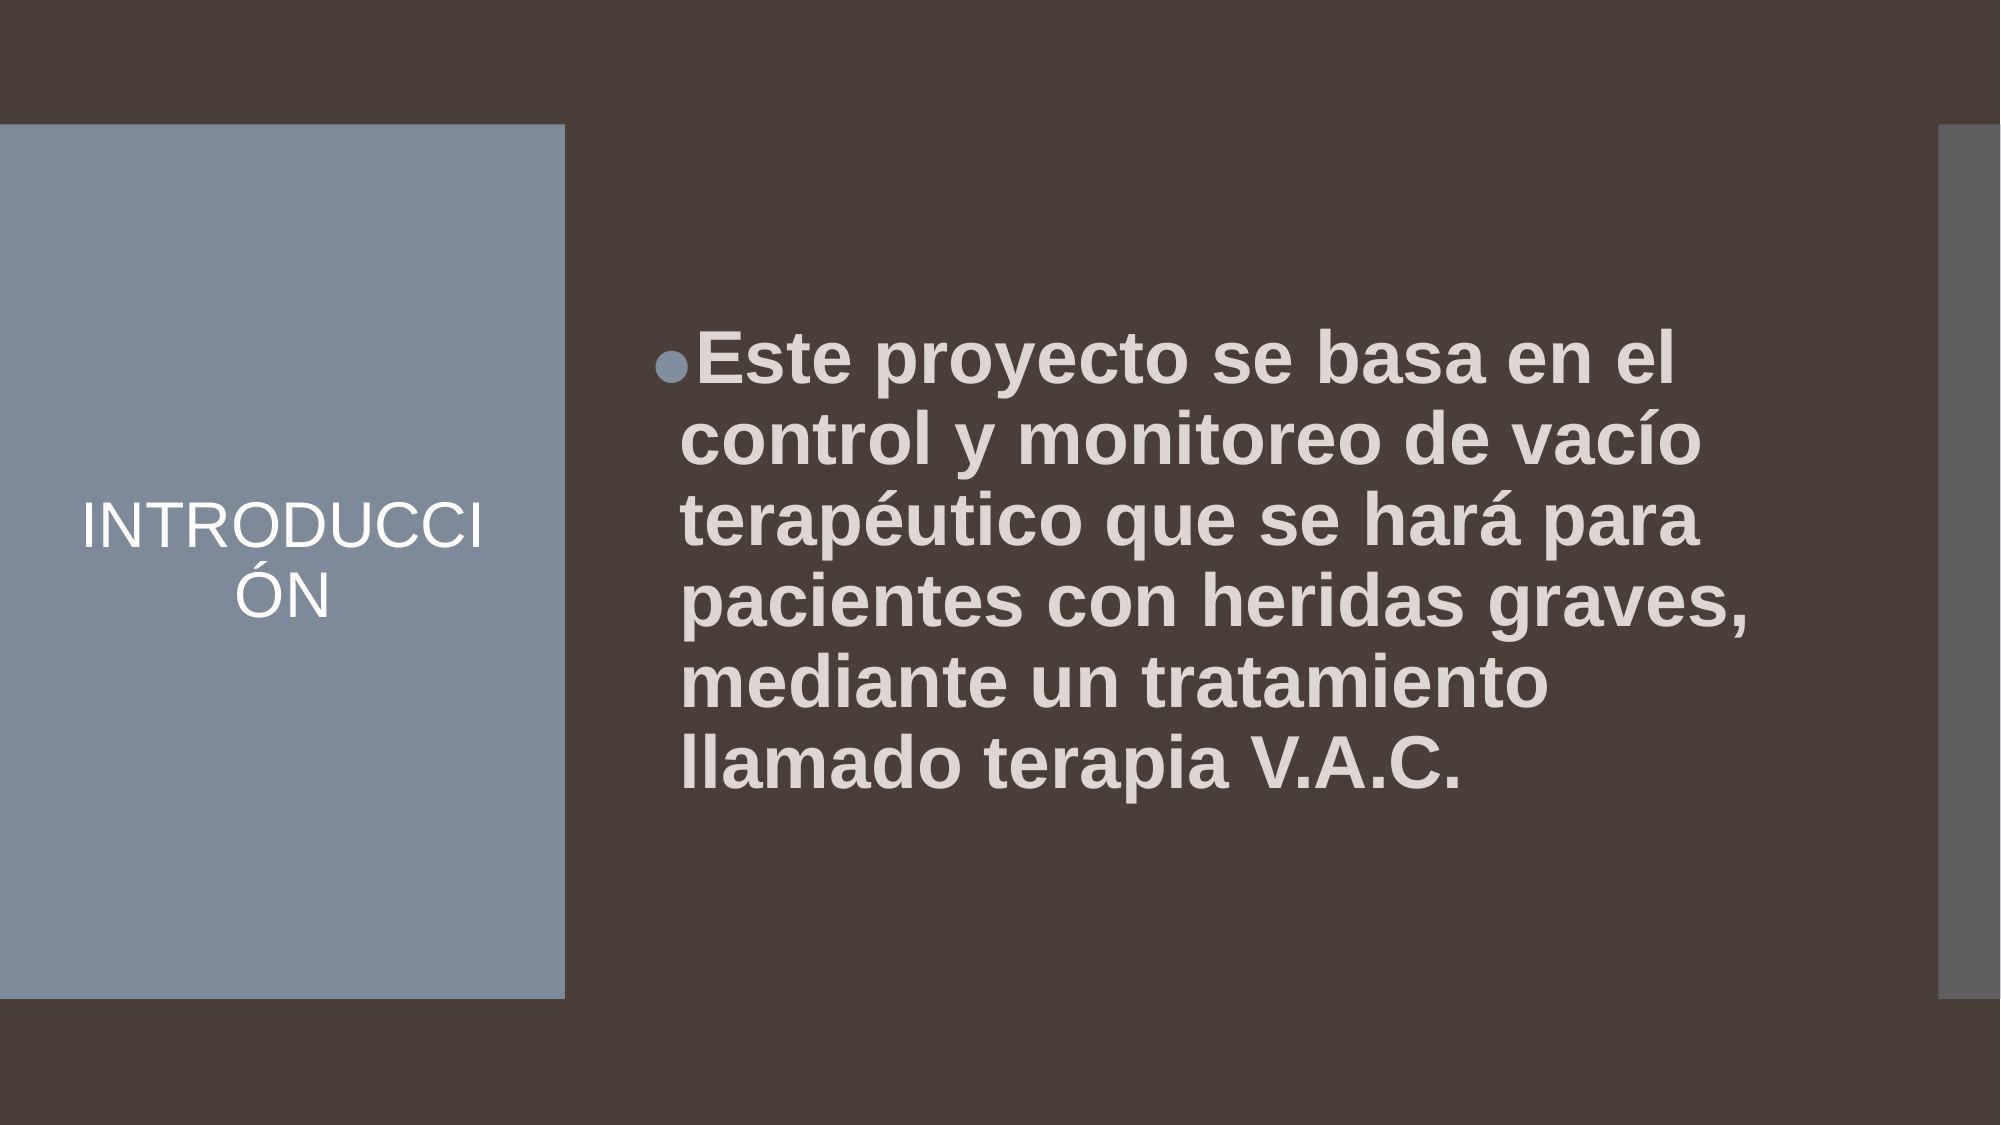

Este proyecto se basa en el control y monitoreo de vacío terapéutico que se hará para pacientes con heridas graves, mediante un tratamiento llamado terapia V.A.C.
# INTRODUCCIÓN